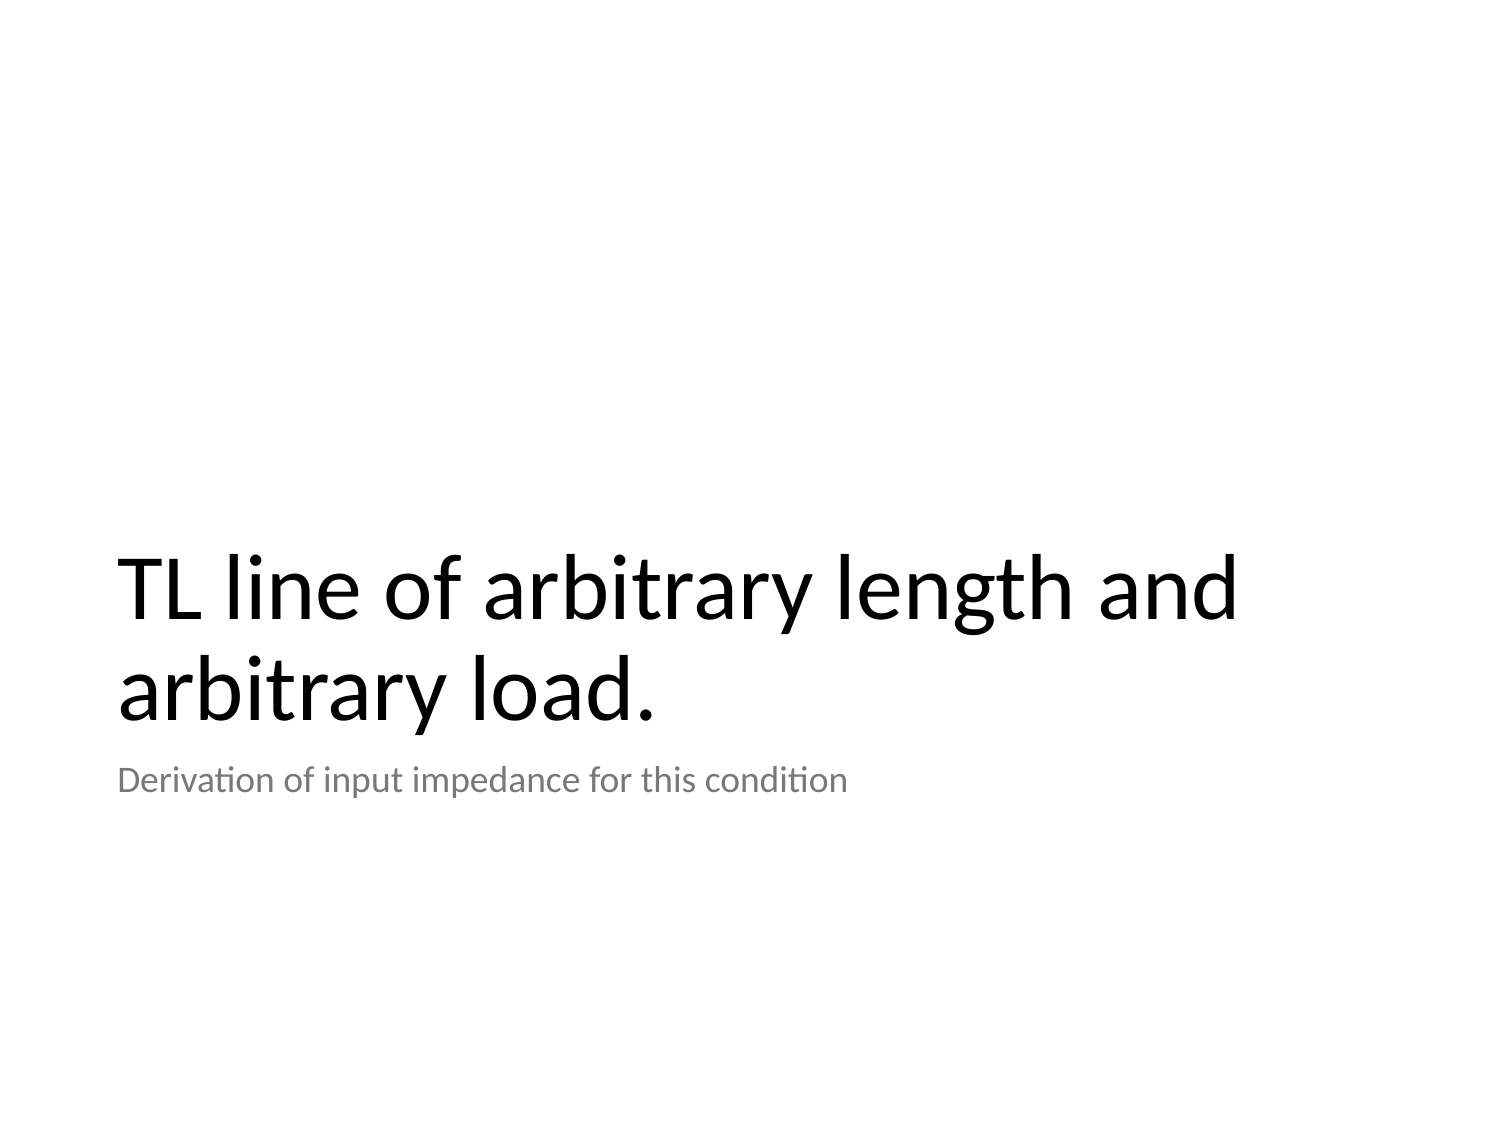

# TL line of arbitrary length and arbitrary load.
Derivation of input impedance for this condition